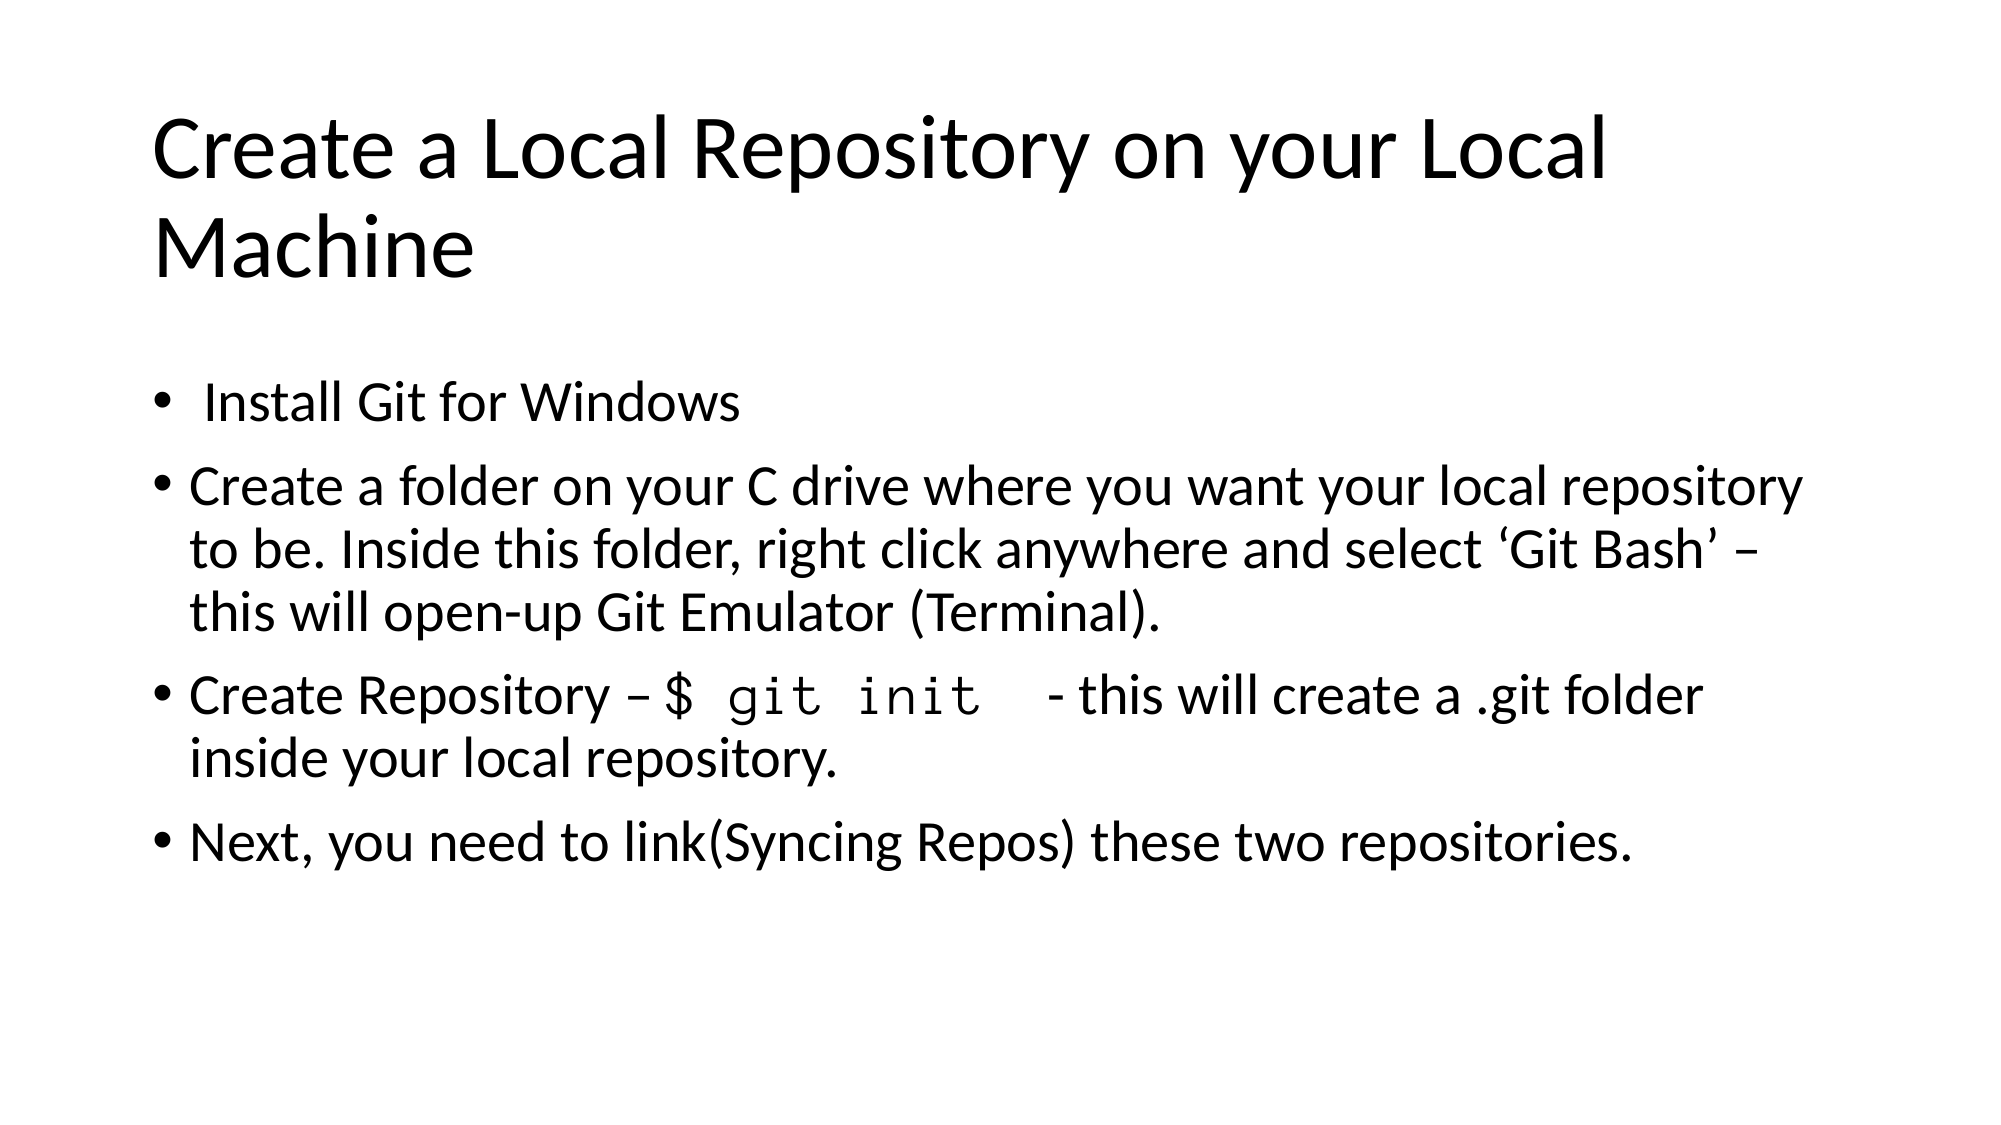

# Create a Local Repository on your Local Machine
 Install Git for Windows
Create a folder on your C drive where you want your local repository to be. Inside this folder, right click anywhere and select ‘Git Bash’ – this will open-up Git Emulator (Terminal).
Create Repository – $ git init  - this will create a .git folder inside your local repository.
Next, you need to link(Syncing Repos) these two repositories.